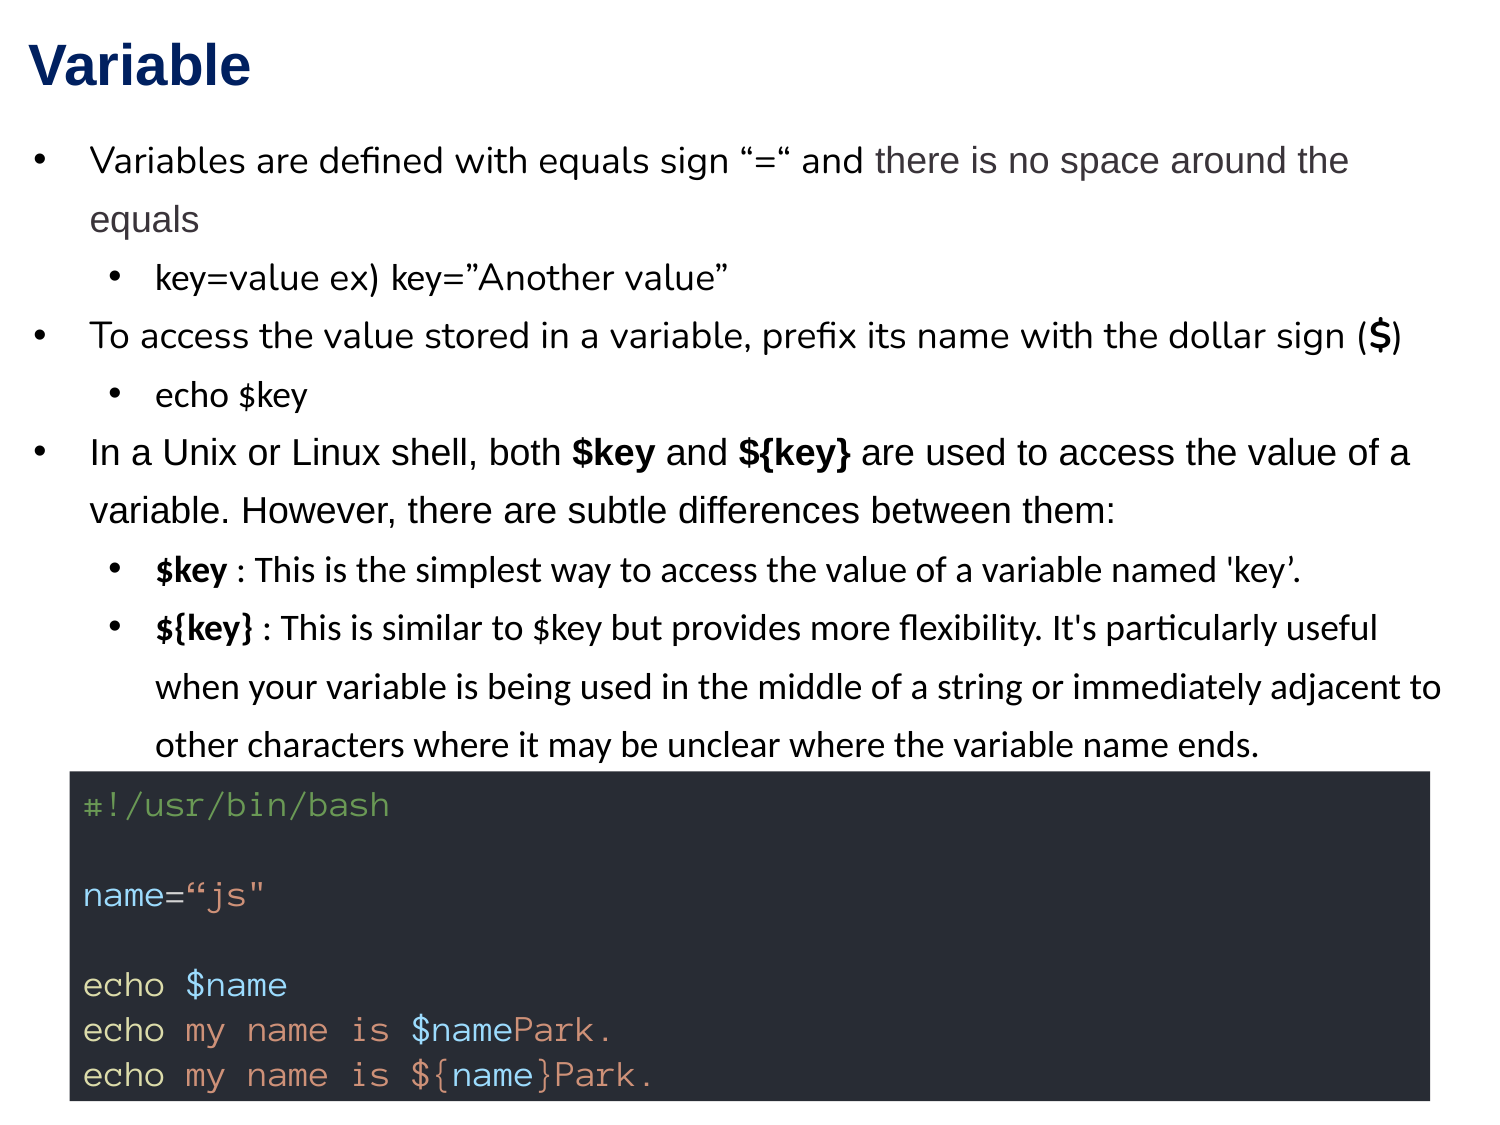

Variable
Variables are defined with equals sign “=“ and there is no space around the equals
key=value ex) key=”Another value”
To access the value stored in a variable, prefix its name with the dollar sign ($)
echo $key
In a Unix or Linux shell, both $key and ${key} are used to access the value of a variable. However, there are subtle differences between them:
$key : This is the simplest way to access the value of a variable named 'key’.
${key} : This is similar to $key but provides more flexibility. It's particularly useful when your variable is being used in the middle of a string or immediately adjacent to other characters where it may be unclear where the variable name ends.
#!/usr/bin/bash
name=“js"
echo $name
echo my name is $namePark.
echo my name is ${name}Park.